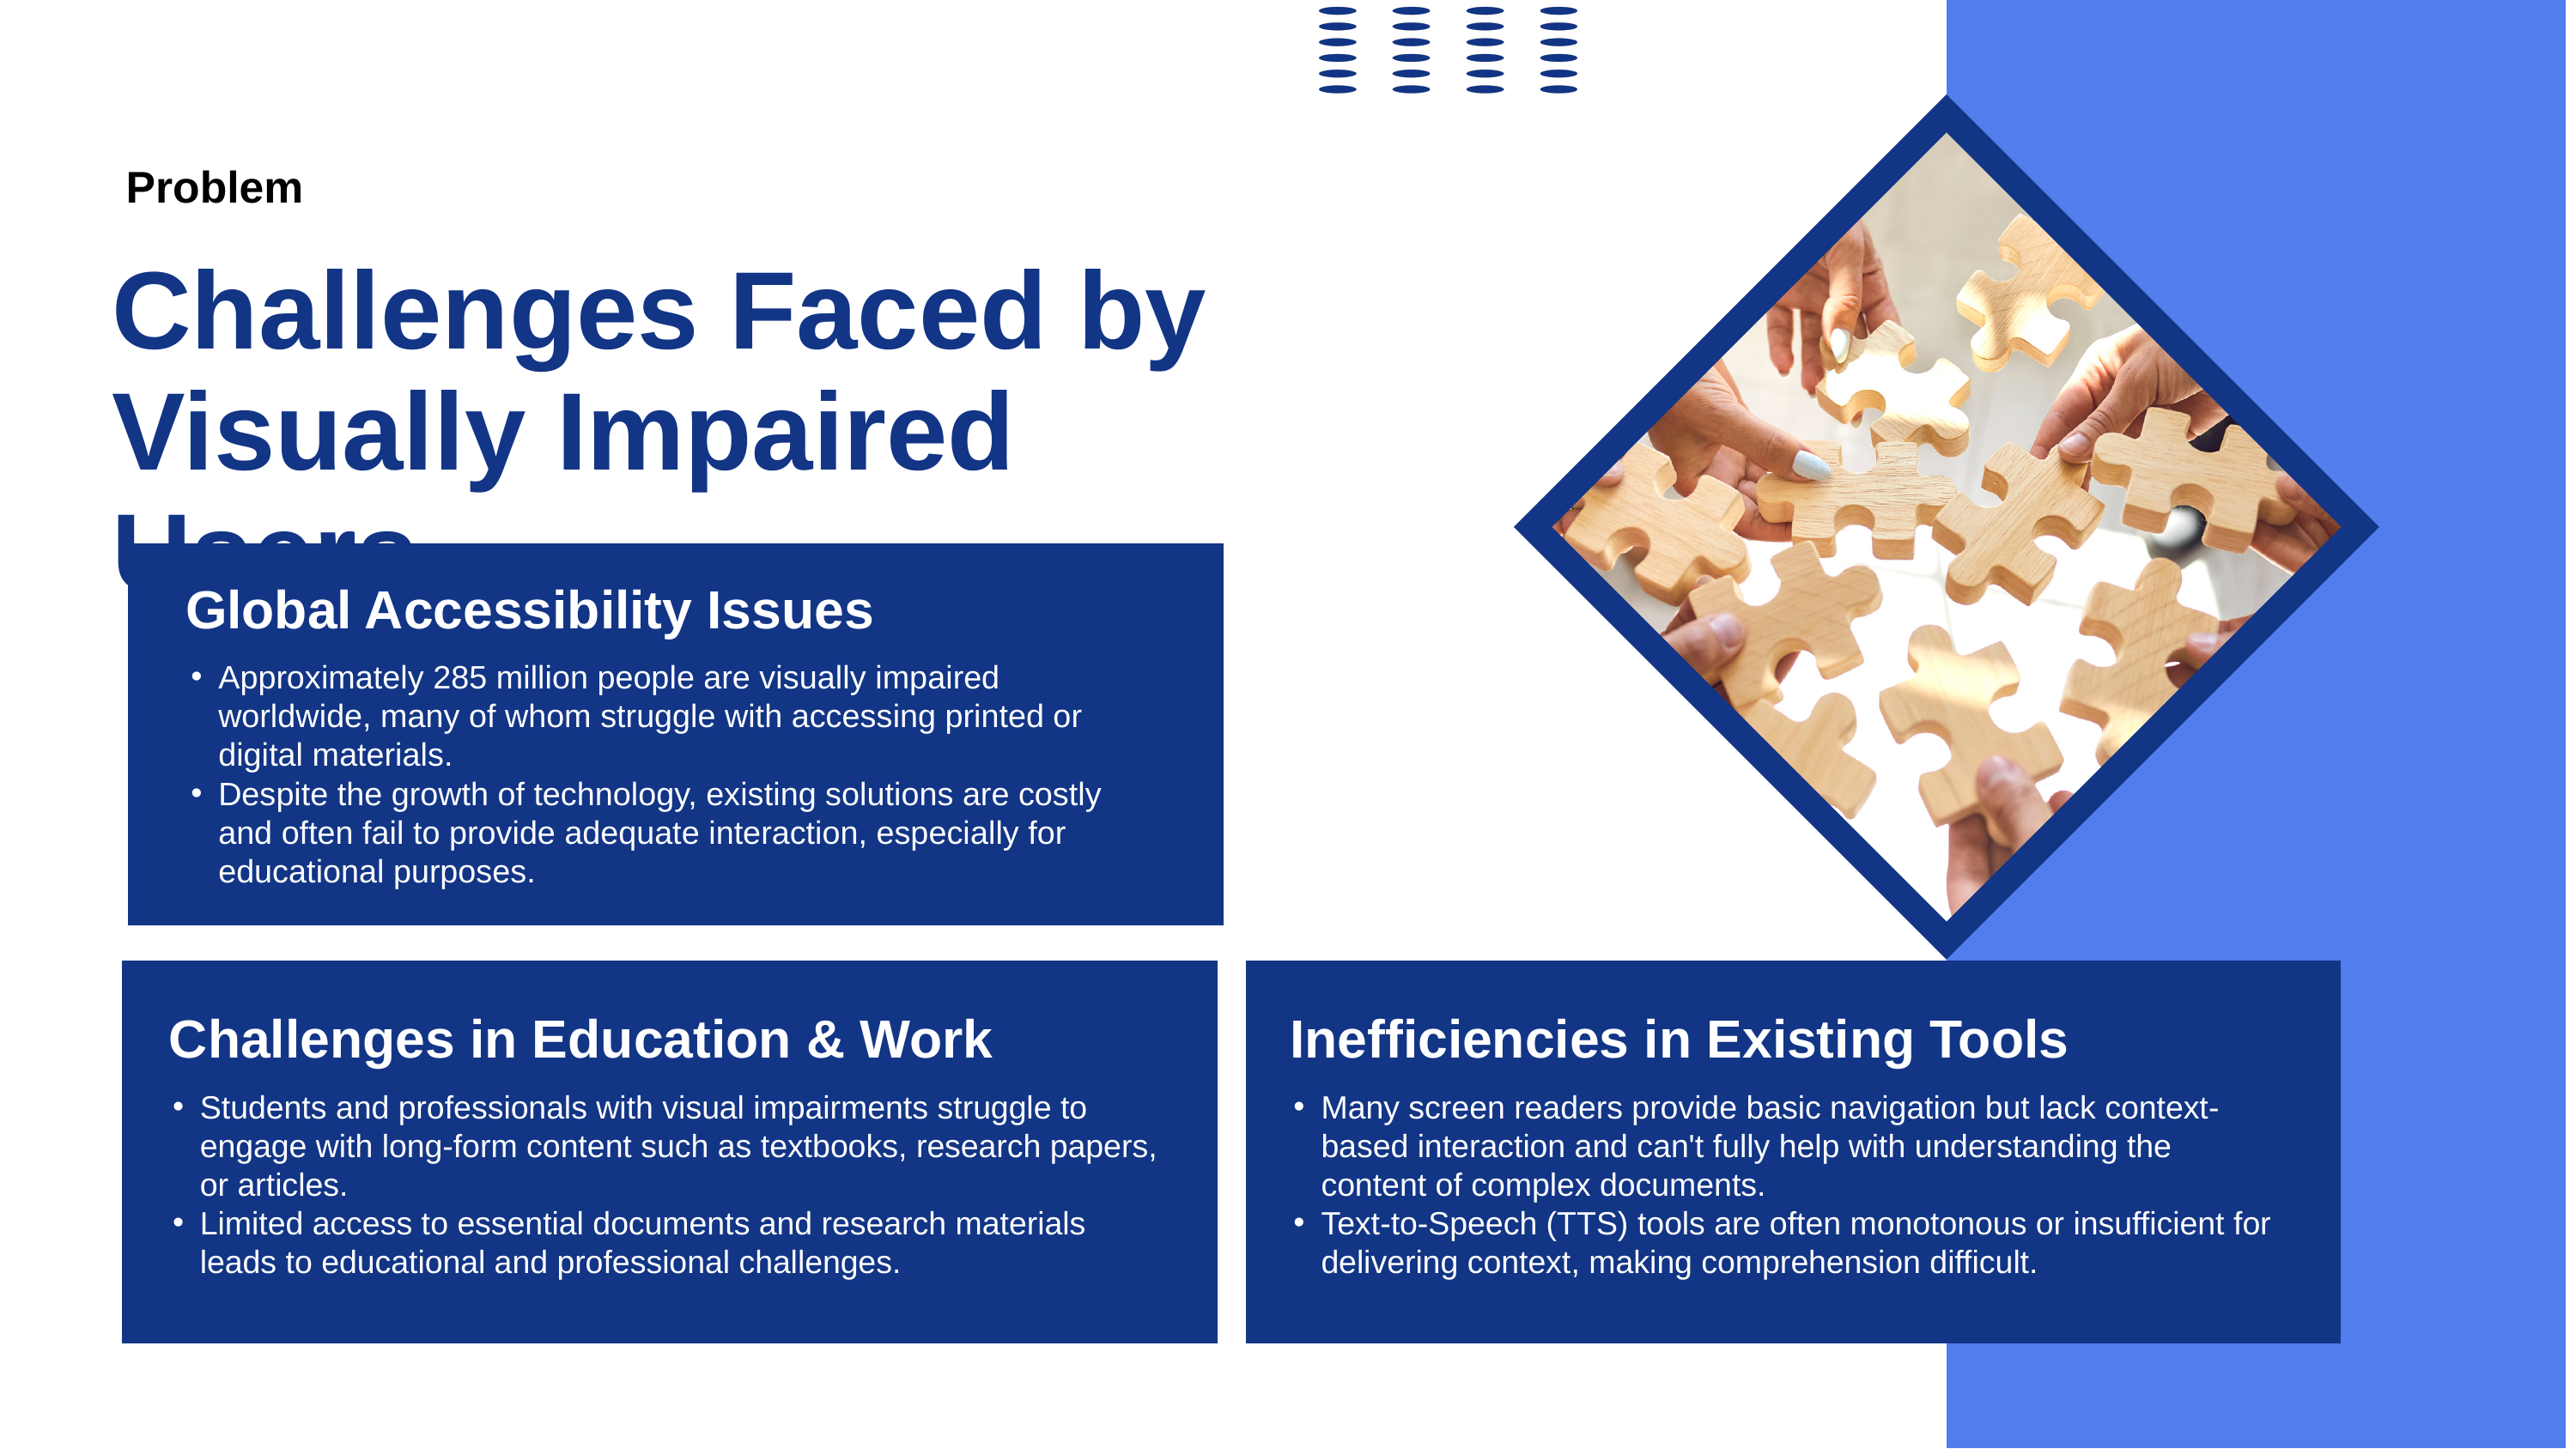

Problem
Challenges Faced by Visually Impaired Users

Global Accessibility Issues
Approximately 285 million people are visually impaired worldwide, many of whom struggle with accessing printed or digital materials.
Despite the growth of technology, existing solutions are costly and often fail to provide adequate interaction, especially for educational purposes.

Challenges in Education & Work
Inefficiencies in Existing Tools
Students and professionals with visual impairments struggle to engage with long-form content such as textbooks, research papers, or articles.
Limited access to essential documents and research materials leads to educational and professional challenges.

Many screen readers provide basic navigation but lack context-based interaction and can't fully help with understanding the content of complex documents.
Text-to-Speech (TTS) tools are often monotonous or insufficient for delivering context, making comprehension difficult.